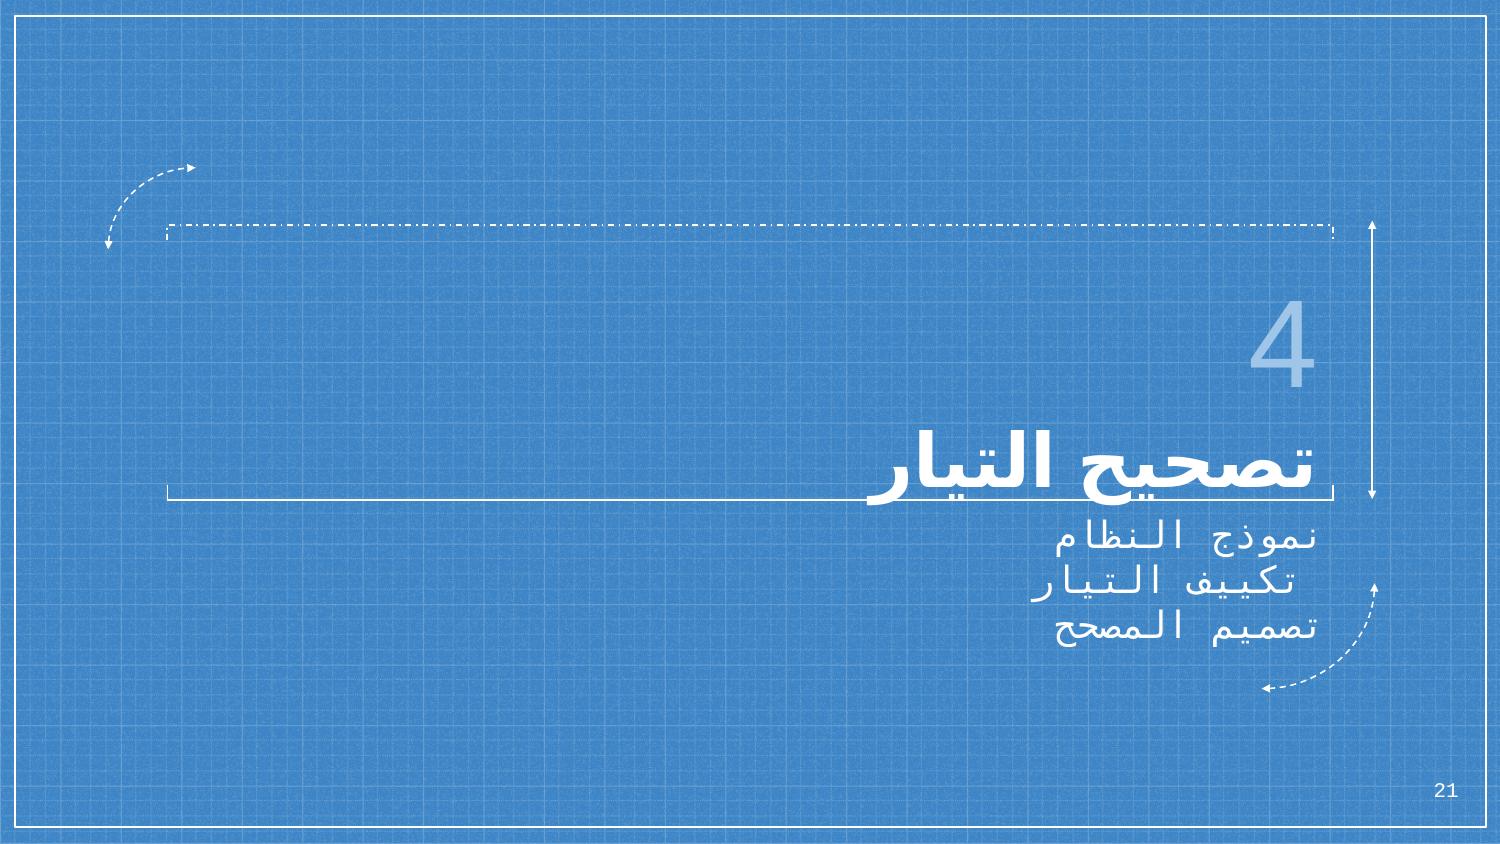

# 4 تصحيح التيار
نموذج النظام
 تكييف التيار
تصميم المصحح

21